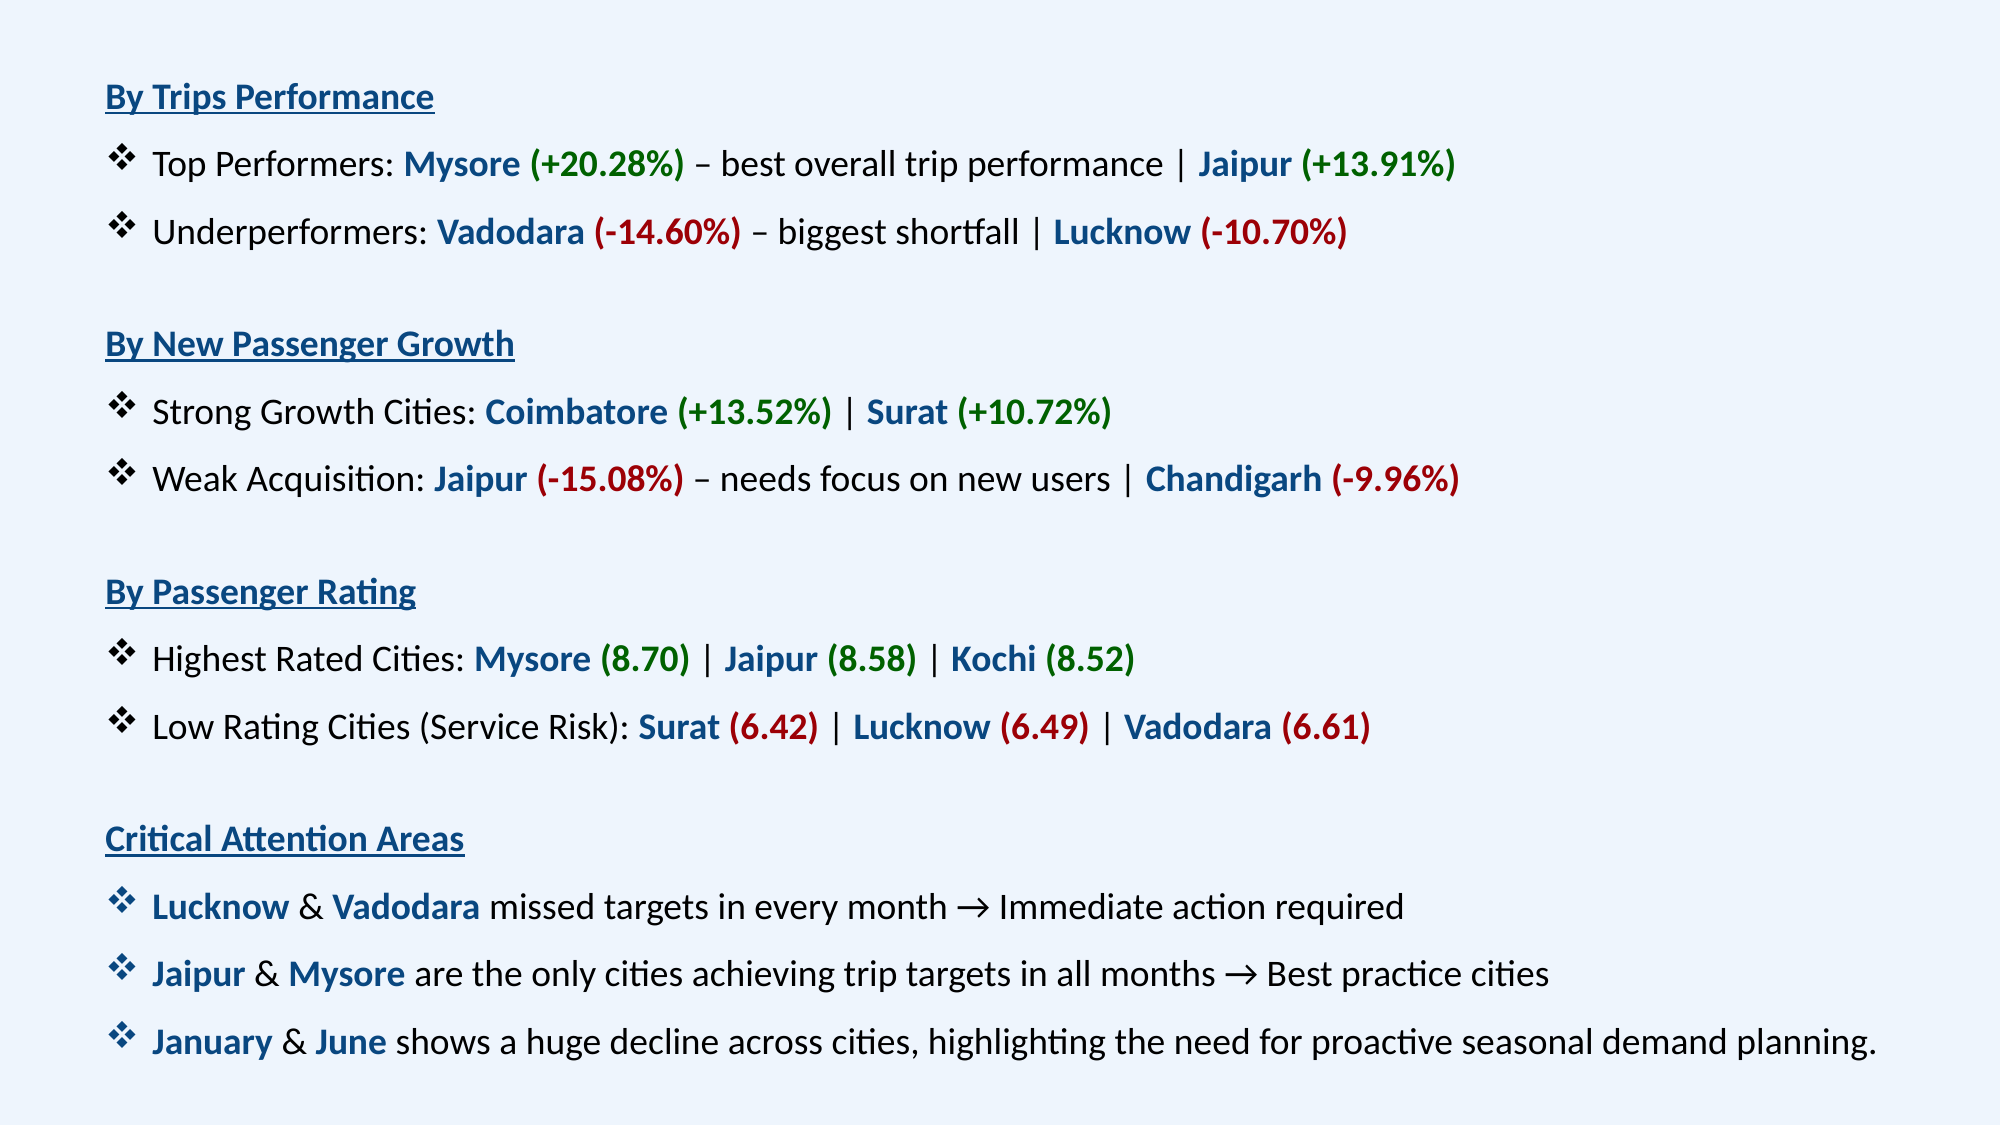

By Trips Performance
Top Performers: Mysore (+20.28%) – best overall trip performance | Jaipur (+13.91%)
Underperformers: Vadodara (-14.60%) – biggest shortfall | Lucknow (-10.70%)

By New Passenger Growth
Strong Growth Cities: Coimbatore (+13.52%) | Surat (+10.72%)
Weak Acquisition: Jaipur (-15.08%) – needs focus on new users | Chandigarh (-9.96%)

By Passenger Rating
Highest Rated Cities: Mysore (8.70) | Jaipur (8.58) | Kochi (8.52)
Low Rating Cities (Service Risk): Surat (6.42) | Lucknow (6.49) | Vadodara (6.61)

Critical Attention Areas
Lucknow & Vadodara missed targets in every month → Immediate action required
Jaipur & Mysore are the only cities achieving trip targets in all months → Best practice cities
January & June shows a huge decline across cities, highlighting the need for proactive seasonal demand planning.